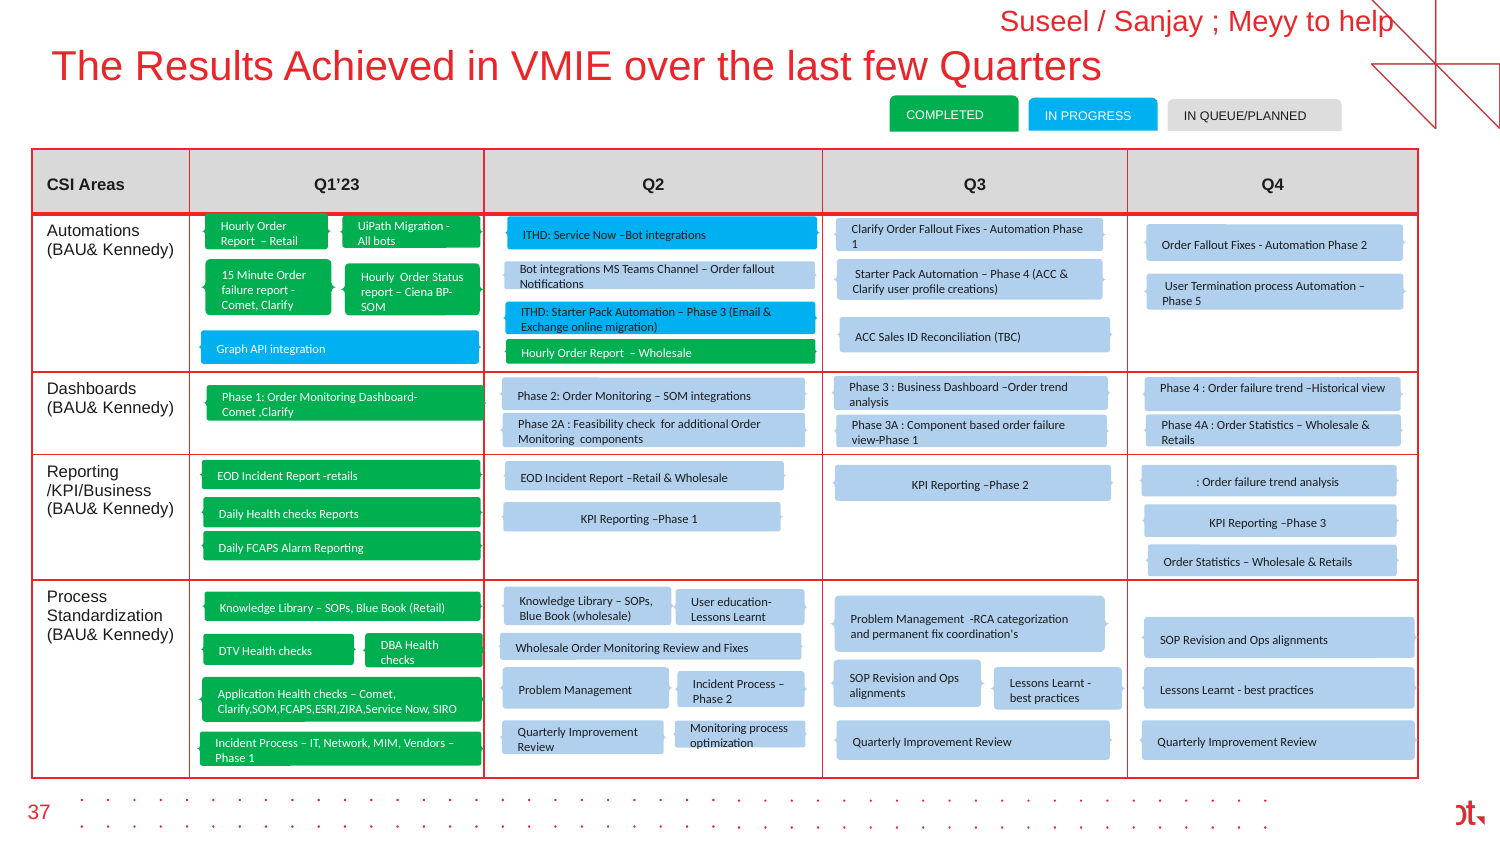

Suseel / Sanjay ; Meyy to help
# The Results Achieved in VMIE over the last few Quarters
COMPLETED
IN PROGRESS
IN QUEUE/PLANNED

| CSI Areas | Q1’23 | Q2 | Q3 | Q4 |
| --- | --- | --- | --- | --- |
| Automations (BAU& Kennedy) |  |  |  |  |
| Dashboards (BAU& Kennedy) |  |  |  |  |
| Reporting /KPI/Business  (BAU& Kennedy) |  |  |  |  |
| Process Standardization (BAU& Kennedy) |  |  |  |  |
Hourly Order Report  – Retail
UiPath Migration - All bots
ITHD: Service Now –Bot integrations
Clarify Order Fallout Fixes - Automation Phase 1
Order Fallout Fixes - Automation Phase 2
 Starter Pack Automation – Phase 4 (ACC & Clarify user profile creations)
15 Minute Order failure report -   Comet, Clarify
Bot integrations MS Teams Channel – Order fallout  Notifications
Hourly  Order Status report – Ciena BP- SOM
 User Termination process Automation – Phase 5
ITHD: Starter Pack Automation – Phase 3 (Email & Exchange online migration)
ACC Sales ID Reconciliation (TBC)
Graph API integration
Hourly Order Report  – Wholesale
Phase 3 : Business Dashboard –Order trend analysis
Phase 4 : Order failure trend –Historical view
Phase 2: Order Monitoring – SOM integrations
Phase 1: Order Monitoring Dashboard-Comet ,Clarify
Phase 2A : Feasibility check  for additional Order Monitoring  components
Phase 4A : Order Statistics – Wholesale & Retails
Phase 3A : Component based order failure view-Phase 1
EOD Incident Report -retails
EOD Incident Report –Retail & Wholesale
: Order failure trend analysis
KPI Reporting –Phase 2
Daily Health checks Reports
KPI Reporting –Phase 1
KPI Reporting –Phase 3
Daily FCAPS Alarm Reporting
Order Statistics – Wholesale & Retails
Knowledge Library – SOPs, Blue Book (wholesale)
User education- Lessons Learnt
Knowledge Library – SOPs, Blue Book (Retail)
Problem Management  -RCA categorization and permanent fix coordination's
SOP Revision and Ops alignments
Wholesale Order Monitoring Review and Fixes
DBA Health checks
DTV Health checks
SOP Revision and Ops alignments
Problem Management
Lessons Learnt - best practices
Lessons Learnt - best practices
Incident Process –Phase 2
Application Health checks – Comet, Clarify,SOM,FCAPS,ESRI,ZIRA,Service Now, SIRO
Quarterly Improvement Review
Quarterly Improvement Review
Quarterly Improvement Review
Monitoring process optimization
Incident Process – IT, Network, MIM, Vendors –Phase 1